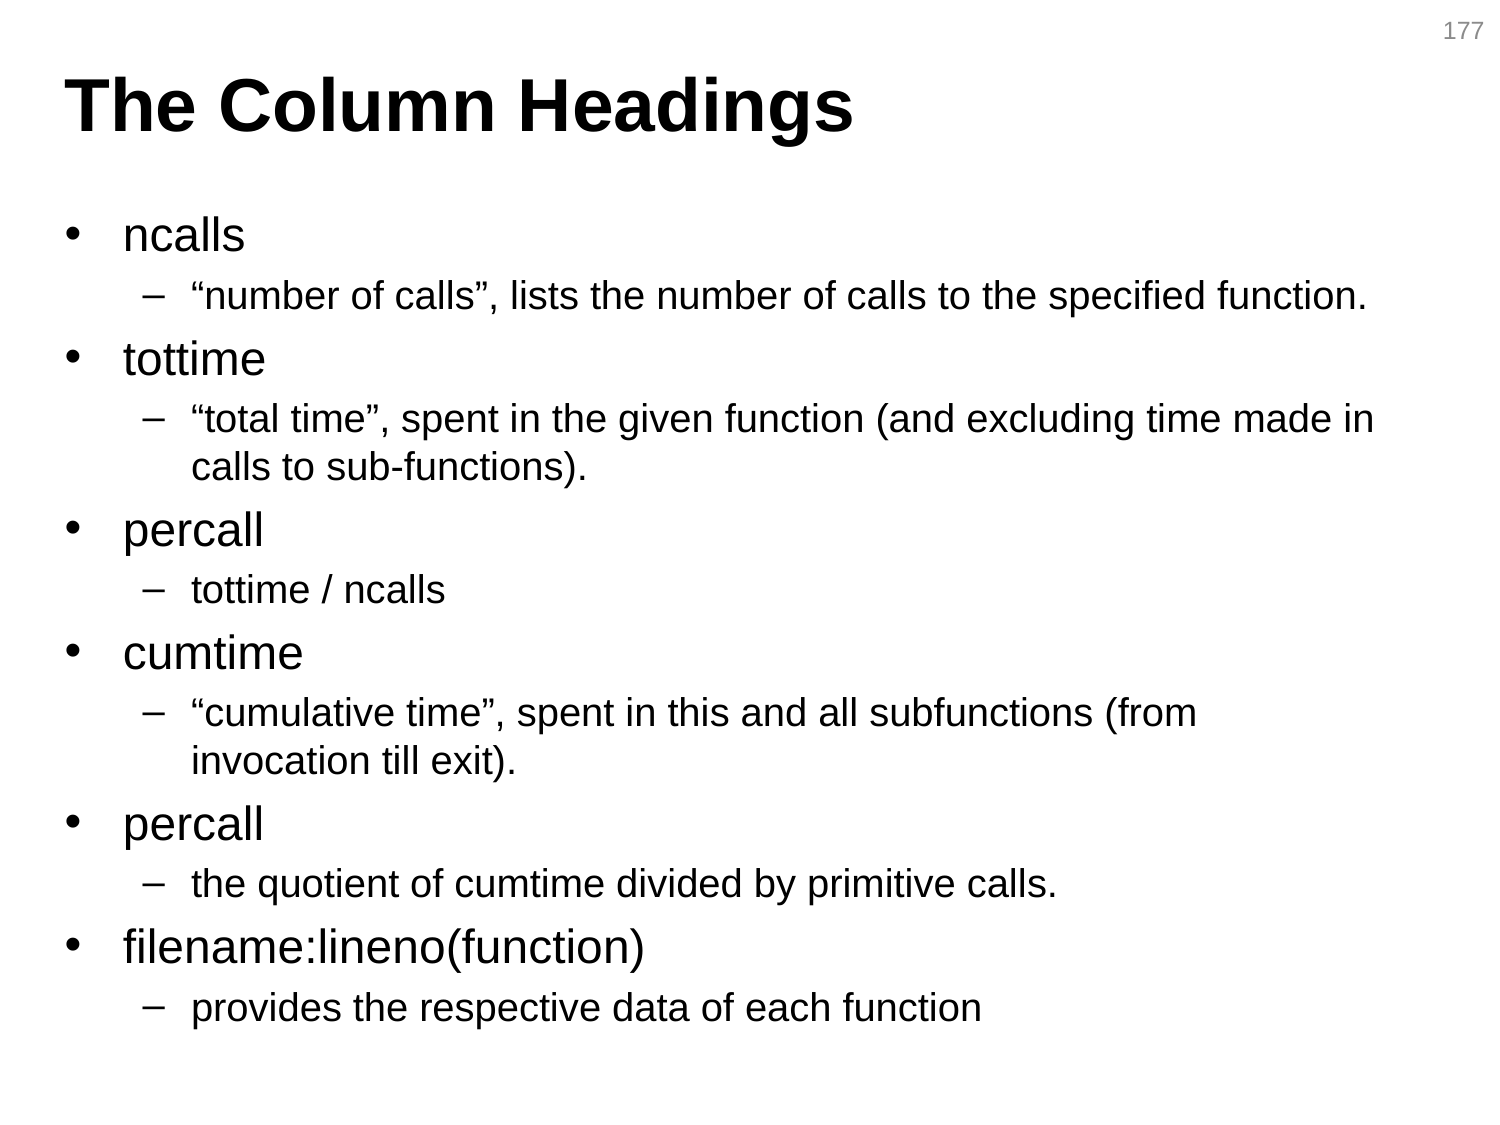

177
# The Column Headings
ncalls
“number of calls”, lists the number of calls to the specified function.
tottime
“total time”, spent in the given function (and excluding time made in calls to sub-functions).
percall
tottime / ncalls
cumtime
“cumulative time”, spent in this and all subfunctions (from invocation till exit).
percall
the quotient of cumtime divided by primitive calls.
filename:lineno(function)
provides the respective data of each function